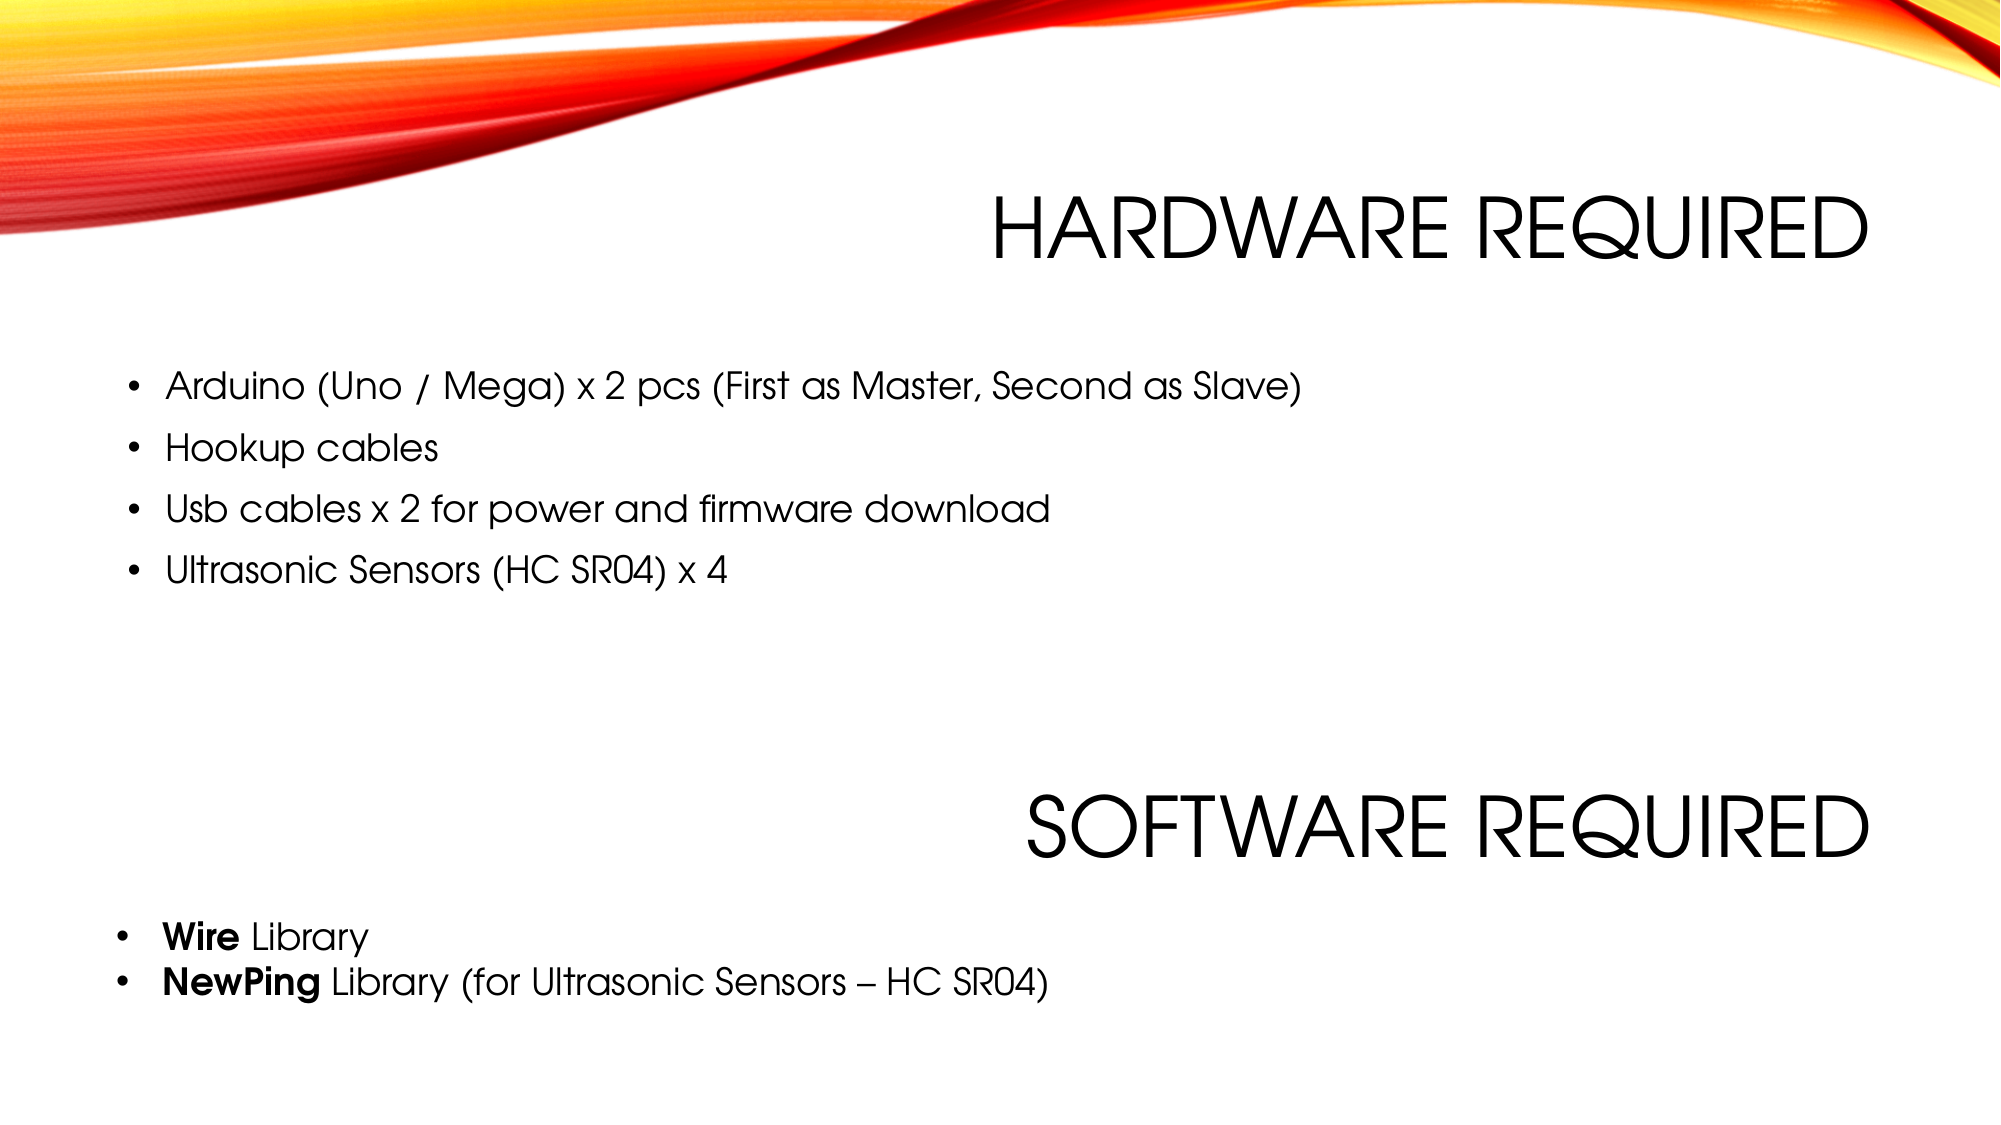

# Hardware Required
Arduino (Uno / Mega) x 2 pcs (First as Master, Second as Slave)
Hookup cables
Usb cables x 2 for power and firmware download
Ultrasonic Sensors (HC SR04) x 4
SOFTWARE Required

Wire Library
NewPing Library (for Ultrasonic Sensors – HC SR04)